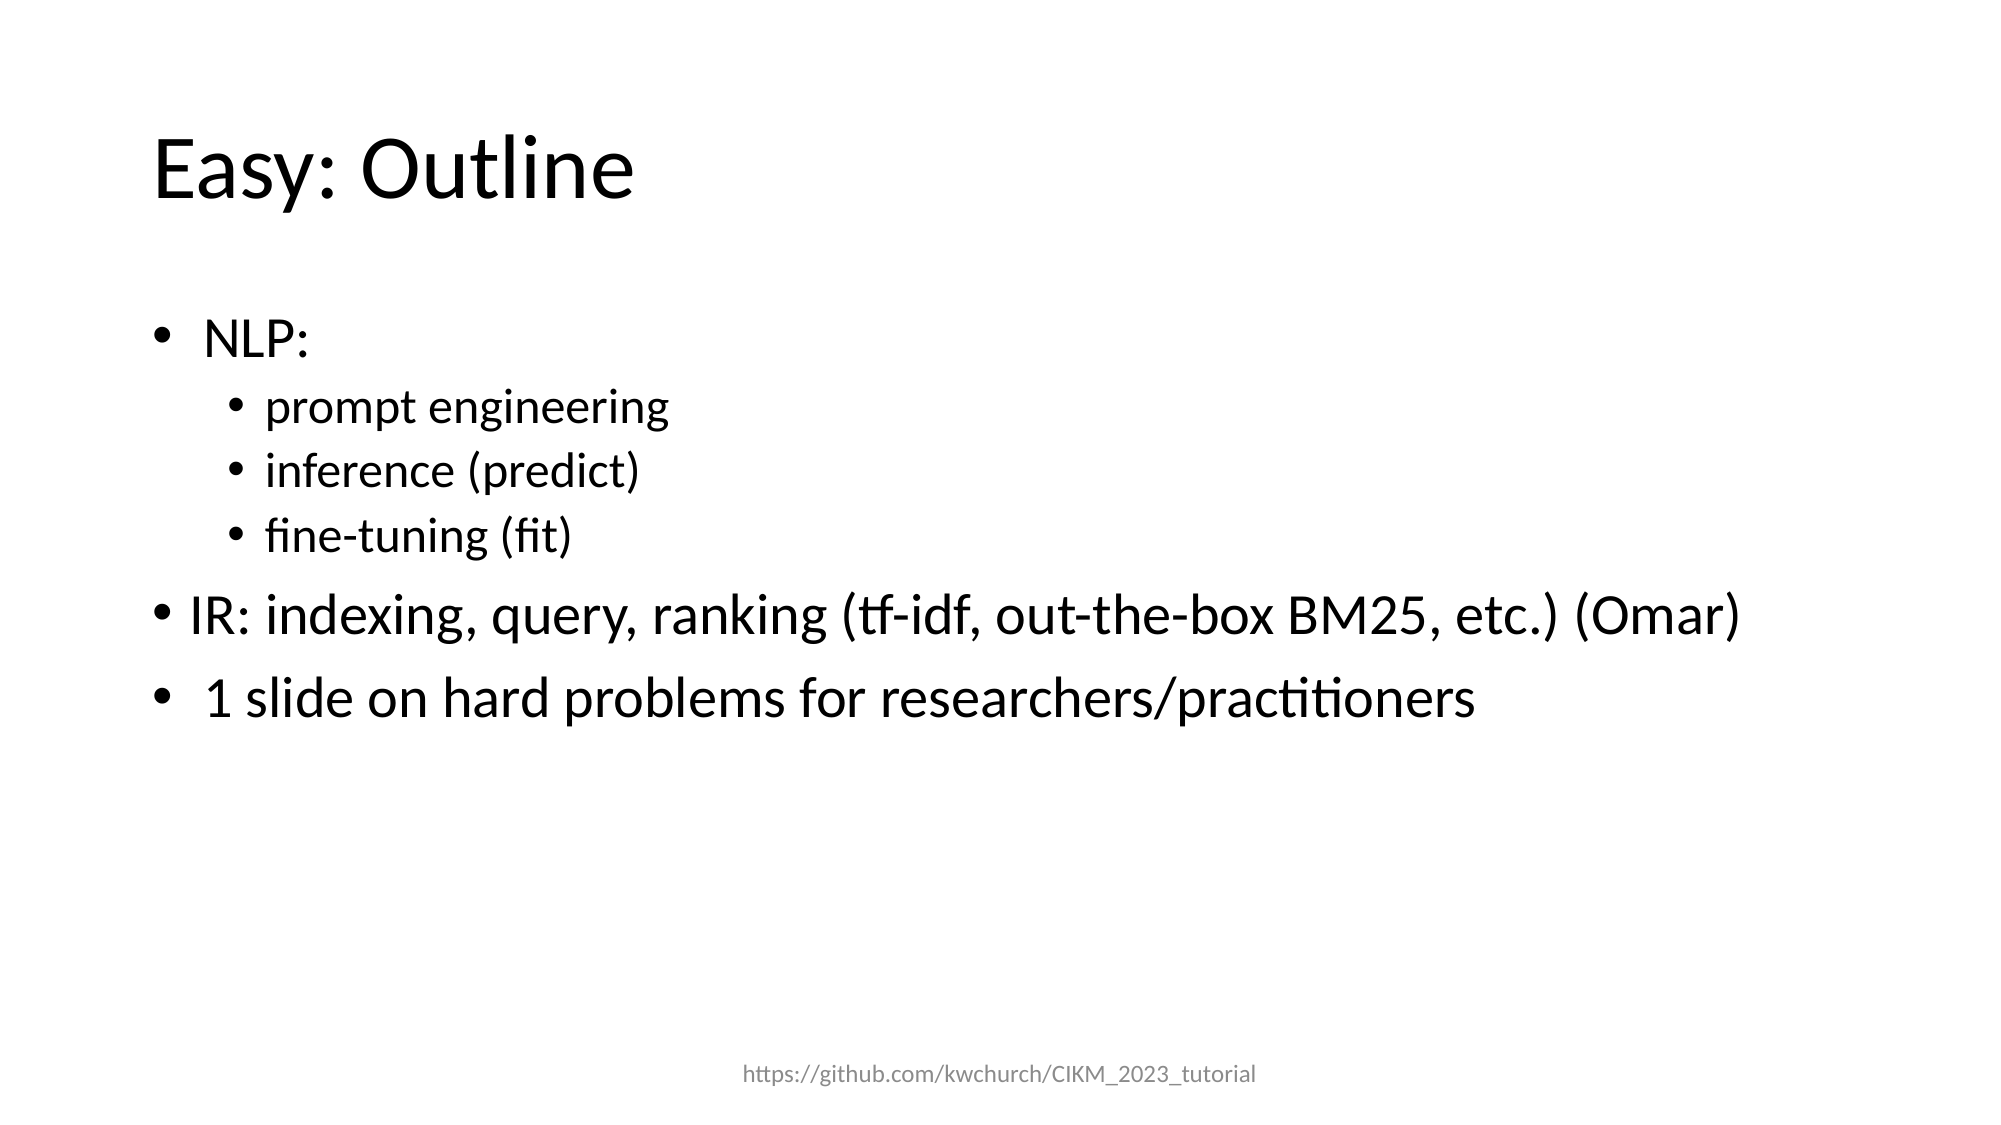

# Easy: Outline
 NLP:
prompt engineering
inference (predict)
fine-tuning (fit)
IR: indexing, query, ranking (tf-idf, out-the-box BM25, etc.) (Omar)
 1 slide on hard problems for researchers/practitioners
https://github.com/kwchurch/CIKM_2023_tutorial